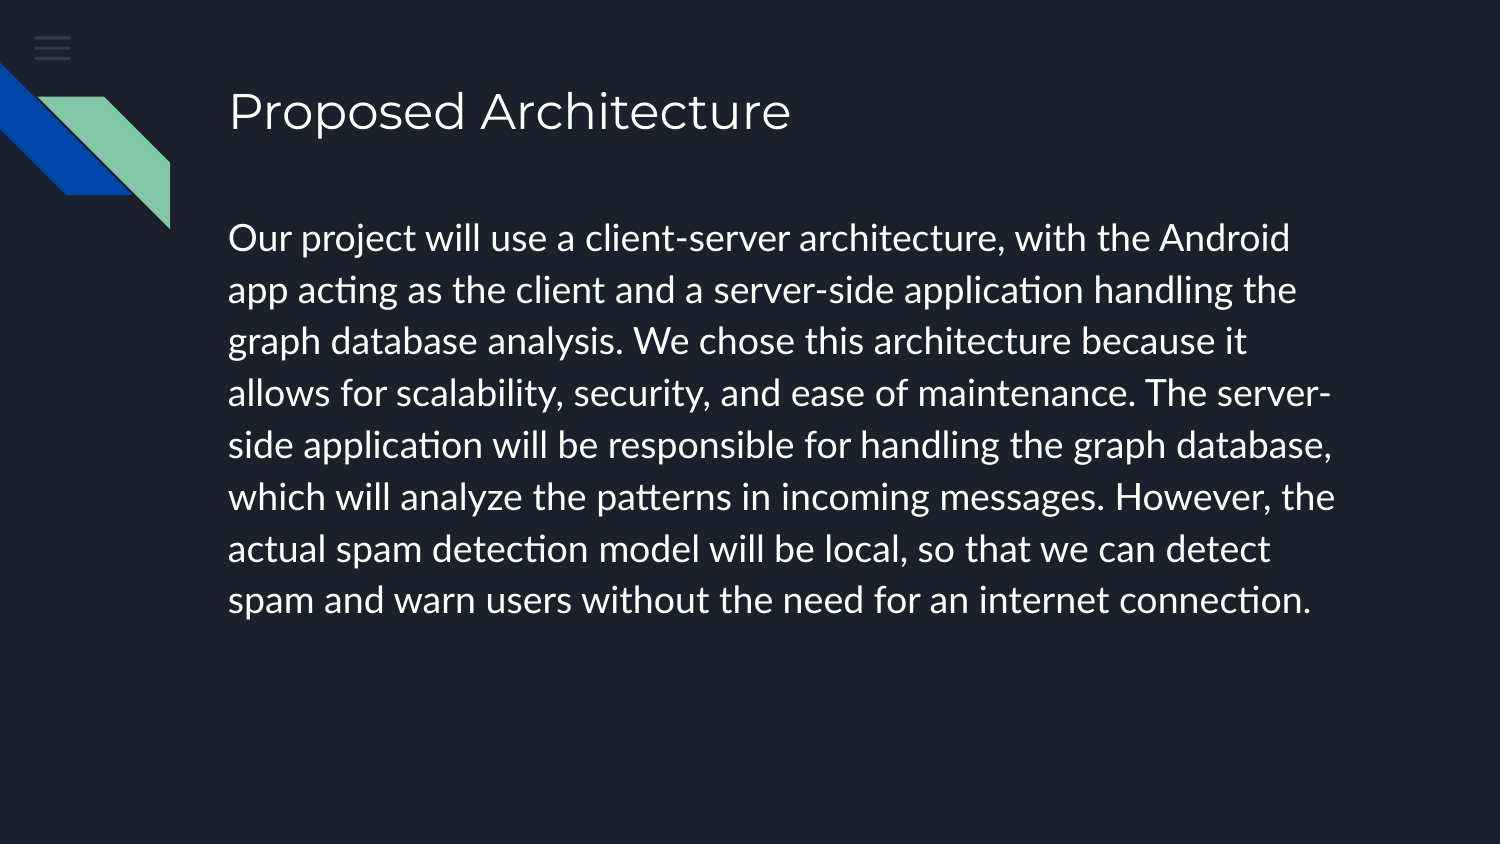

# Proposed Architecture
Our project will use a client-server architecture, with the Android app acting as the client and a server-side application handling the graph database analysis. We chose this architecture because it allows for scalability, security, and ease of maintenance. The server-side application will be responsible for handling the graph database, which will analyze the patterns in incoming messages. However, the actual spam detection model will be local, so that we can detect spam and warn users without the need for an internet connection.